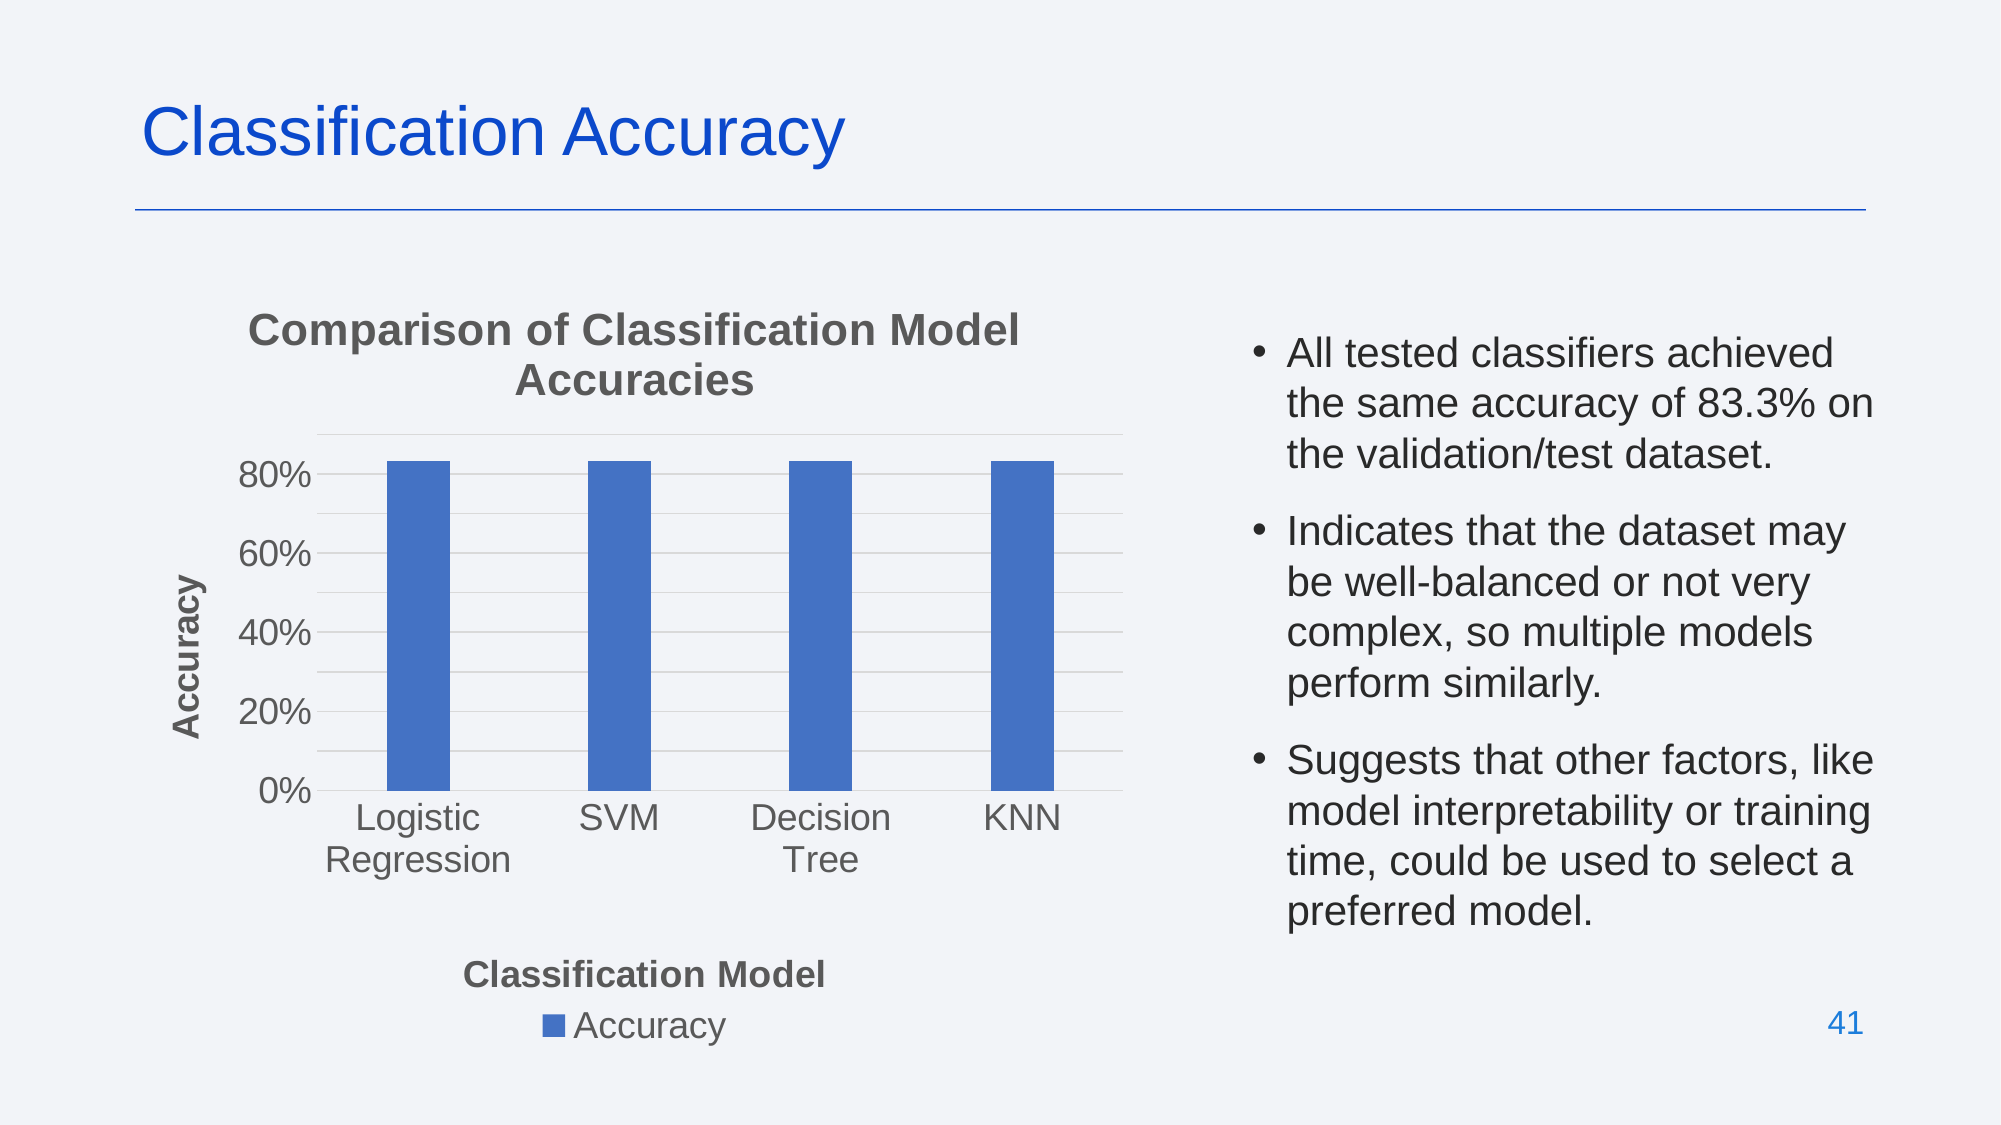

Classification Accuracy

### Chart: Comparison of Classification Model Accuracies

| Category | Accuracy |
|---|---|
| Logistic Regression | 0.8333 |
| SVM | 0.8333 |
| Decision Tree | 0.8333 |
| KNN | 0.8333 |
All tested classifiers achieved the same accuracy of 83.3% on the validation/test dataset.
Indicates that the dataset may be well-balanced or not very complex, so multiple models perform similarly.
Suggests that other factors, like model interpretability or training time, could be used to select a preferred model.
41